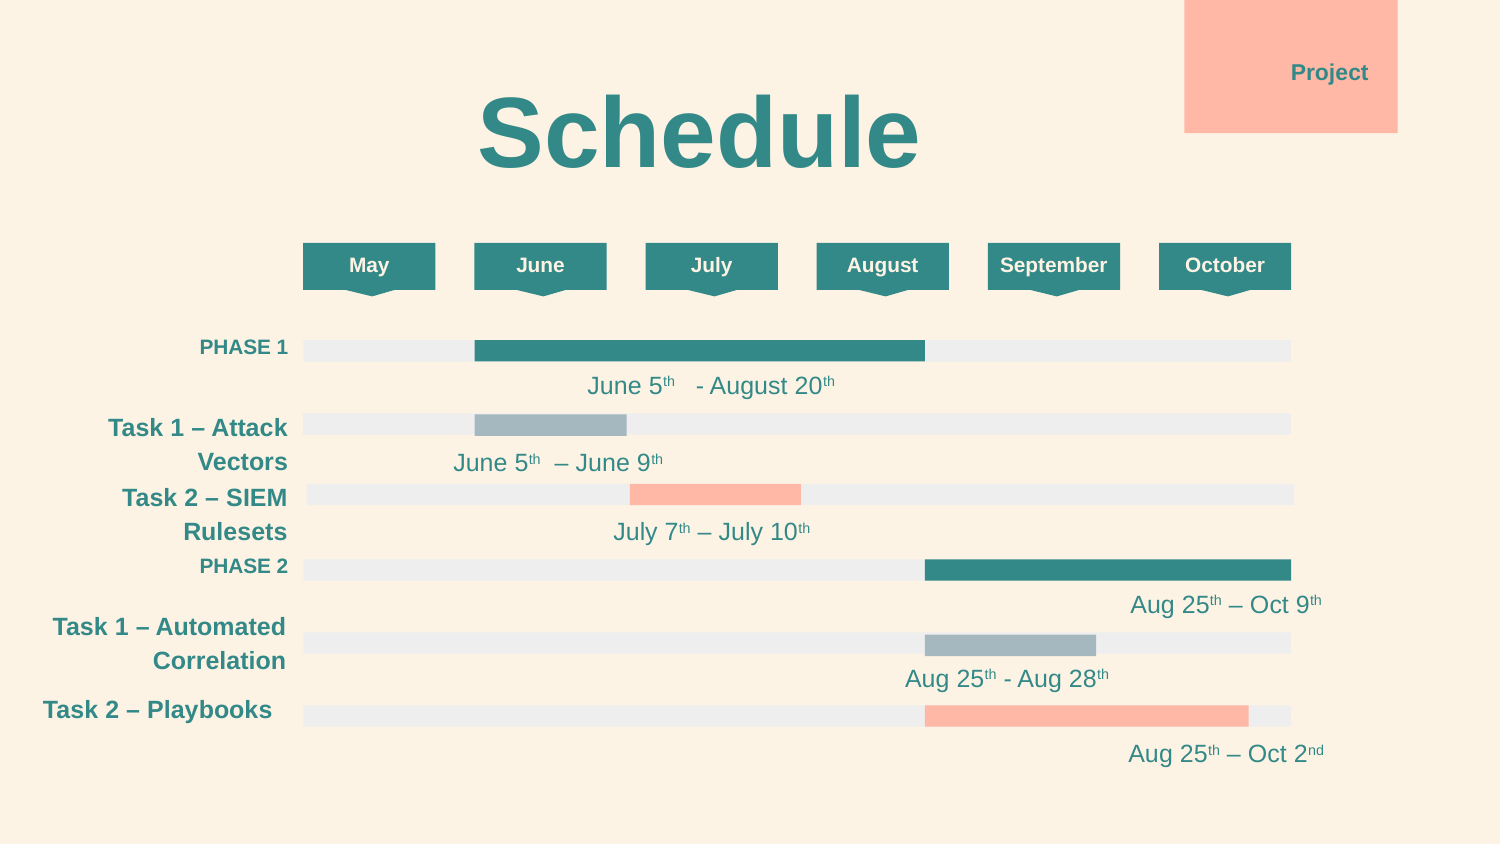

# Project
Schedule
May
June
July
August
September
October

PHASE 1

June 5th   - August 20th
Task 1 – Attack Vectors

June 5th  – June 9th
Task 2 – SIEM Rulesets

July 7th – July 10th
PHASE 2

Aug 25th – Oct 9th
Task 1 – Automated Correlation

Aug 25th - Aug 28th
Task 2 – Playbooks

Aug 25th – Oct 2nd